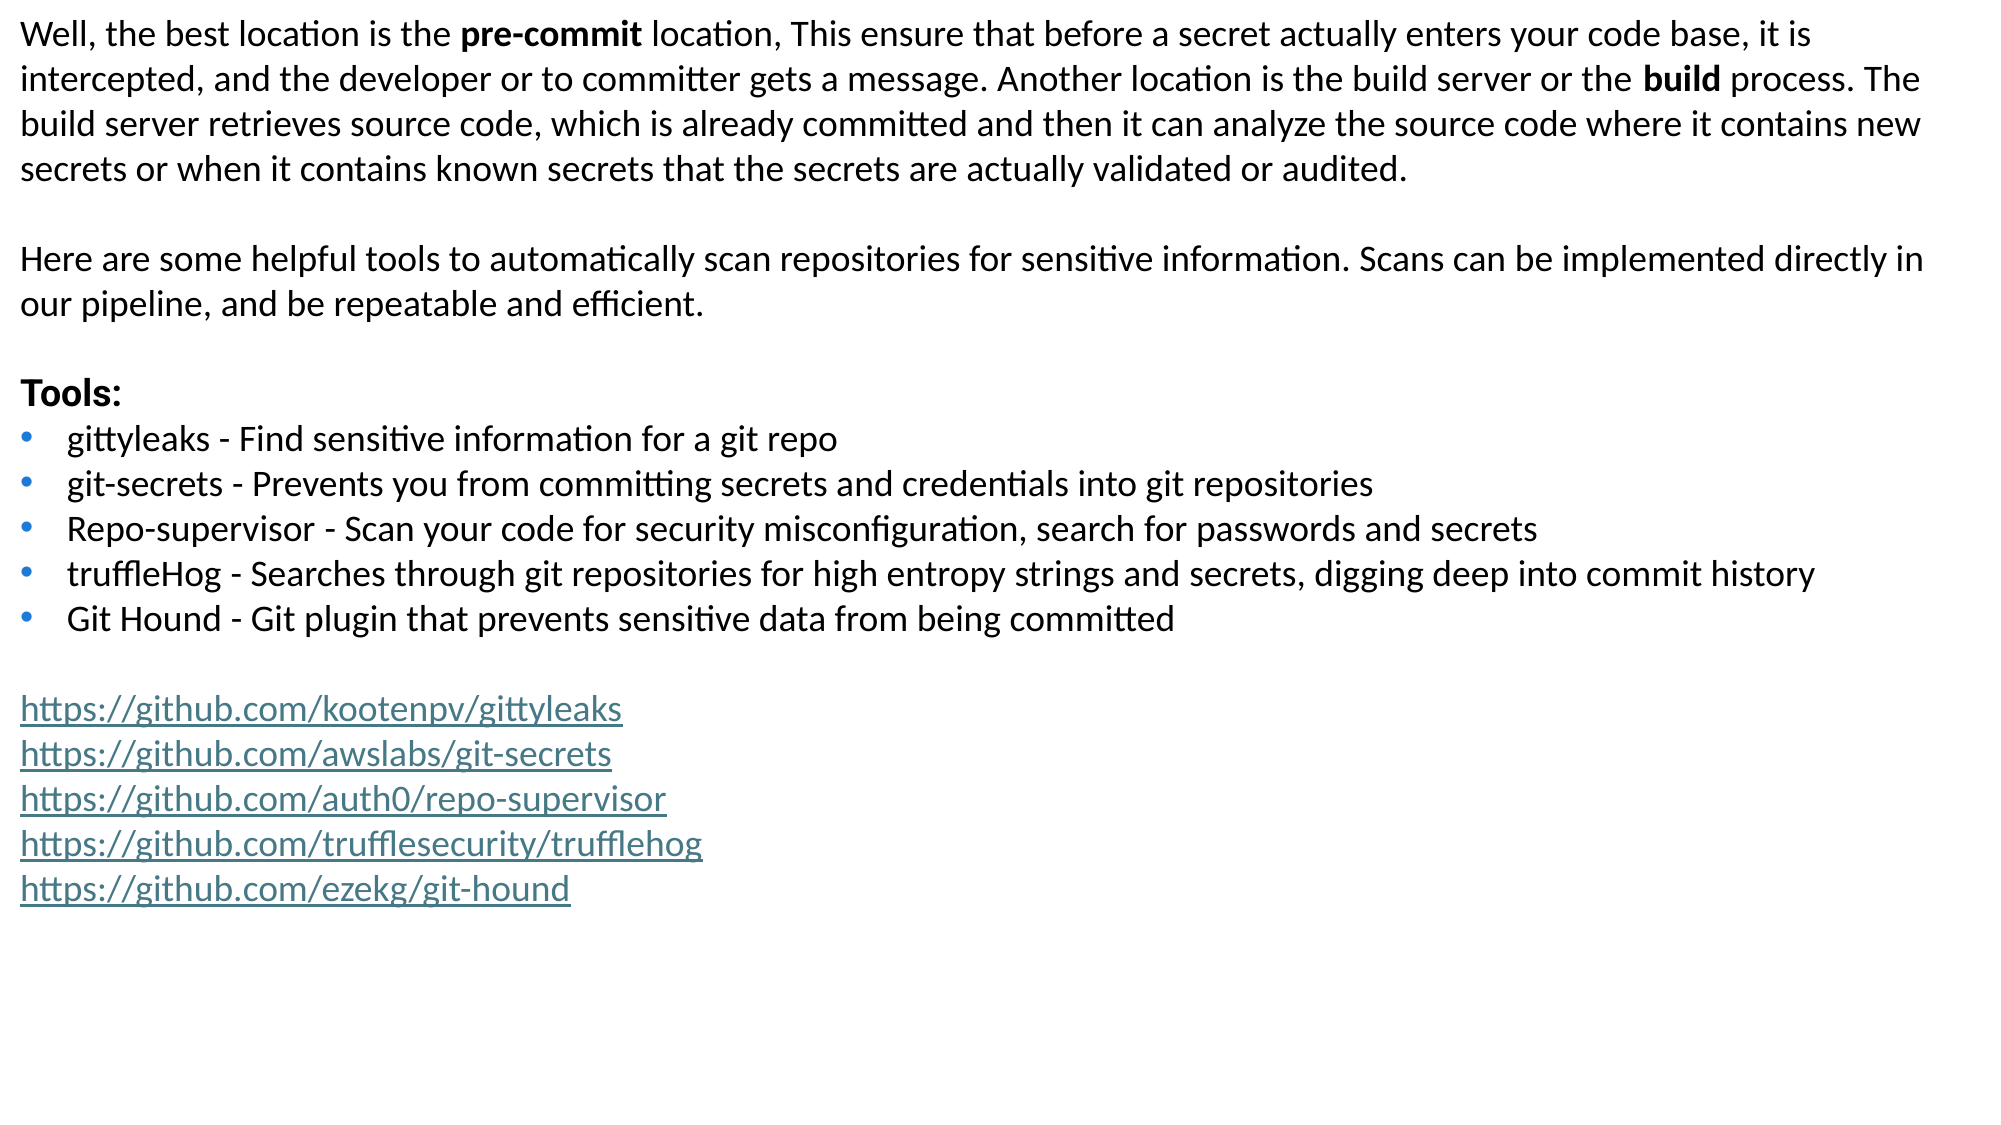

Well, the best location is the pre-commit location, This ensure that before a secret actually enters your code base, it is intercepted, and the developer or to committer gets a message. Another location is the build server or the build process. The build server retrieves source code, which is already committed and then it can analyze the source code where it contains new secrets or when it contains known secrets that the secrets are actually validated or audited.

Here are some helpful tools to automatically scan repositories for sensitive information. Scans can be implemented directly in our pipeline, and be repeatable and efficient.

Tools:
gittyleaks - Find sensitive information for a git repo
git-secrets - Prevents you from committing secrets and credentials into git repositories
Repo-supervisor - Scan your code for security misconfiguration, search for passwords and secrets
truffleHog - Searches through git repositories for high entropy strings and secrets, digging deep into commit history
Git Hound - Git plugin that prevents sensitive data from being committed

https://github.com/kootenpv/gittyleaks
https://github.com/awslabs/git-secrets
https://github.com/auth0/repo-supervisor
https://github.com/trufflesecurity/trufflehog
https://github.com/ezekg/git-hound